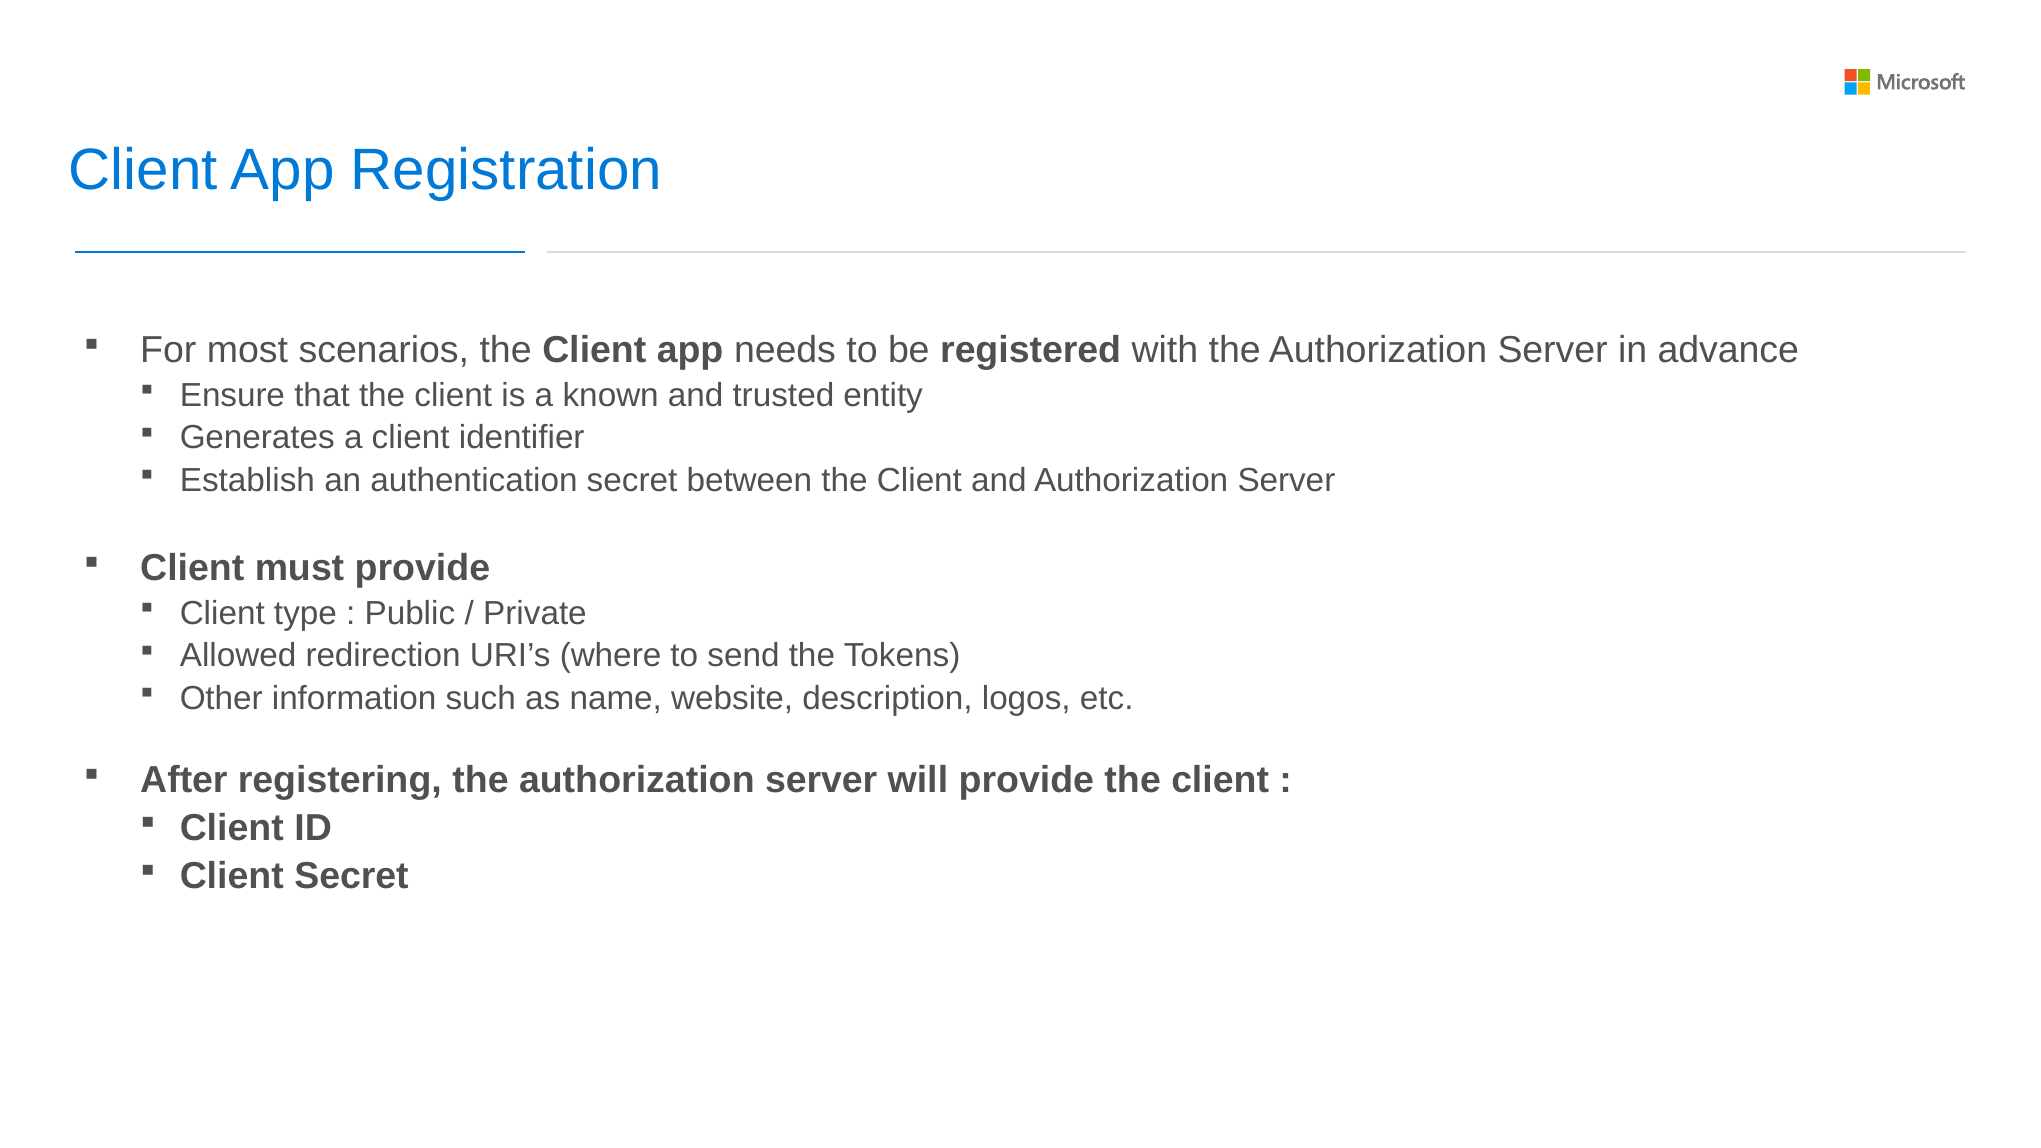

Client App Registration
For most scenarios, the Client app needs to be registered with the Authorization Server in advance
Ensure that the client is a known and trusted entity
Generates a client identifier
Establish an authentication secret between the Client and Authorization Server

Client must provide
Client type : Public / Private
Allowed redirection URI’s (where to send the Tokens)
Other information such as name, website, description, logos, etc.
After registering, the authorization server will provide the client :
Client ID
Client Secret